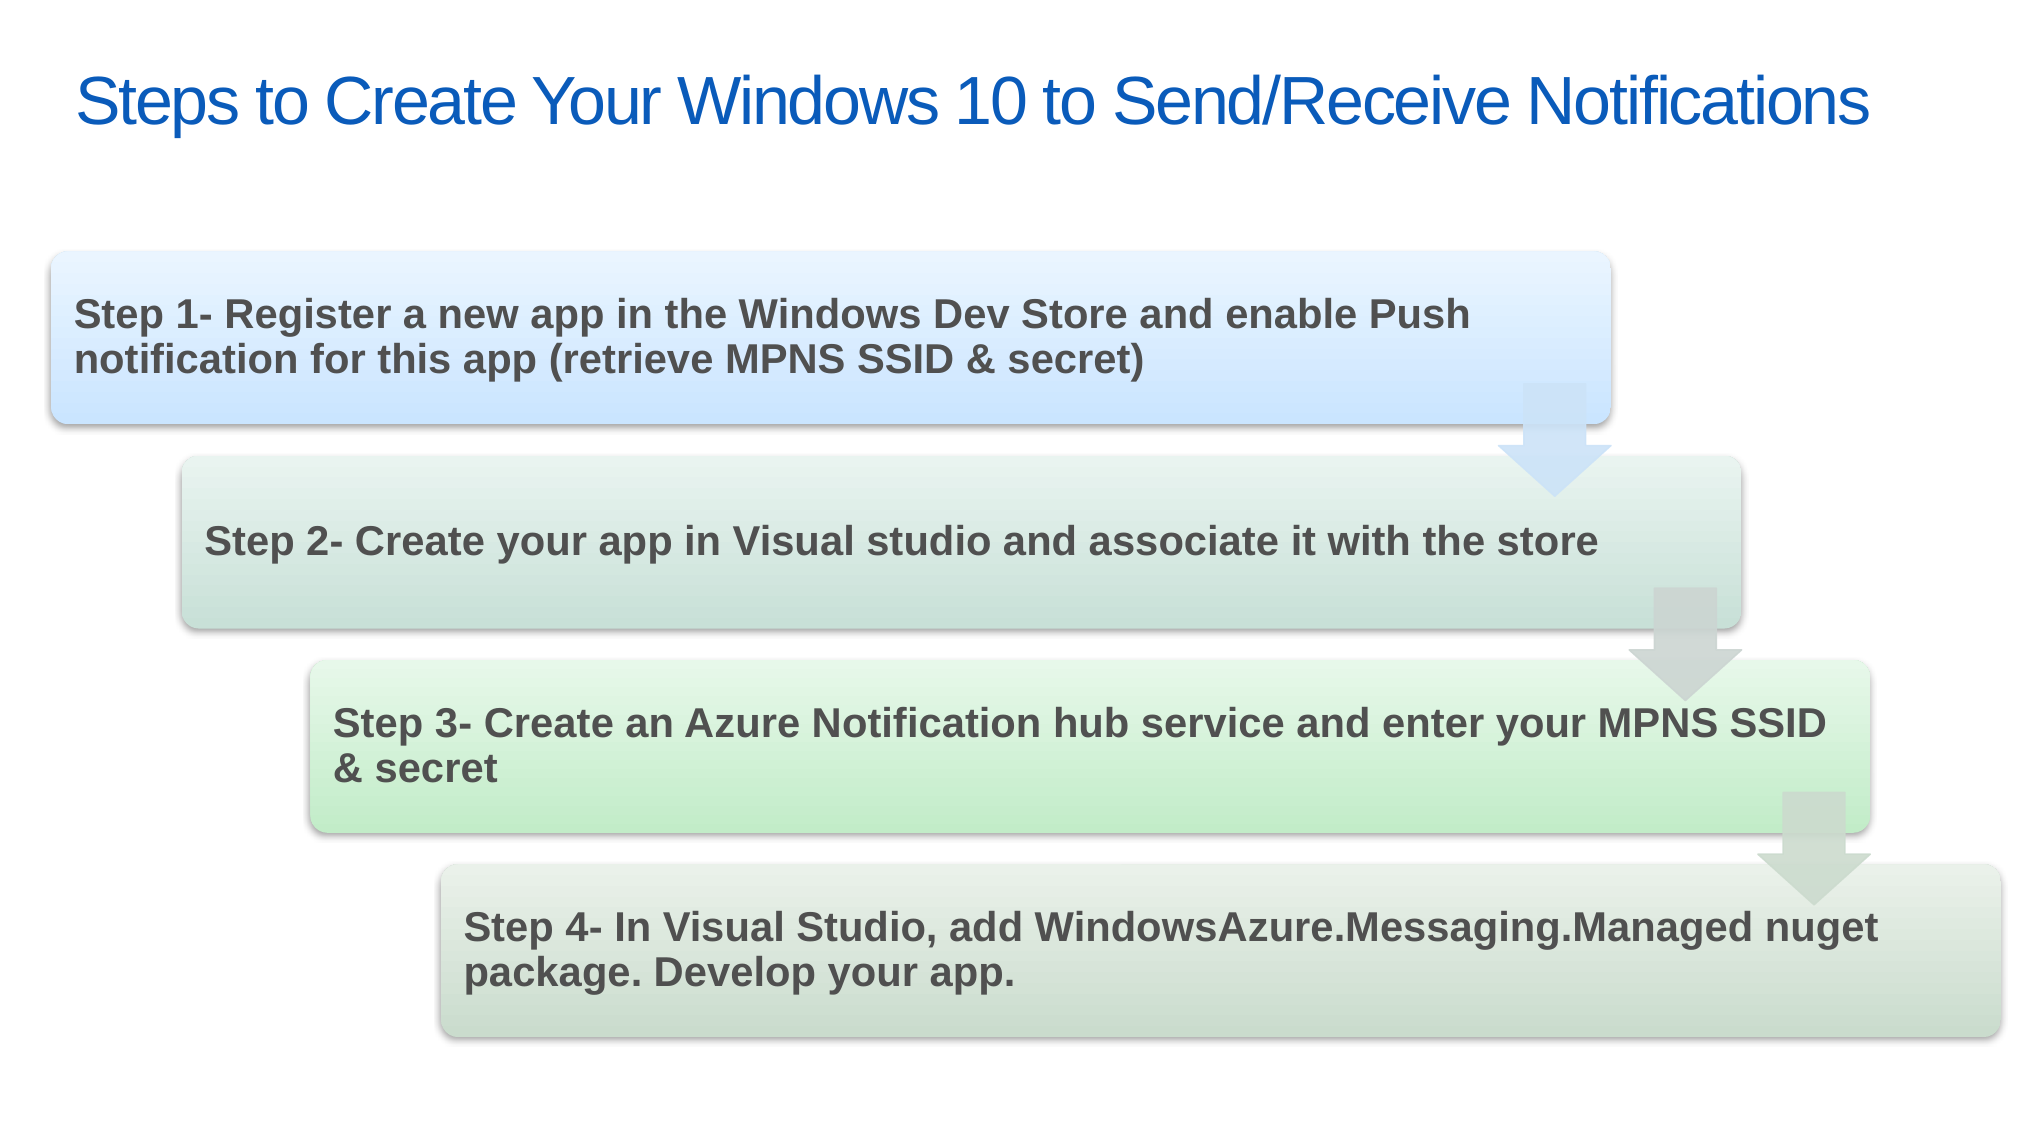

# Steps to Create Your Windows 10 to Send/Receive Notifications
Step 1- Register a new app in the Windows Dev Store and enable Push notification for this app (retrieve MPNS SSID & secret)
Step 2- Create your app in Visual studio and associate it with the store
Step 3- Create an Azure Notification hub service and enter your MPNS SSID & secret
Step 4- In Visual Studio, add WindowsAzure.Messaging.Managed nuget package. Develop your app.

32